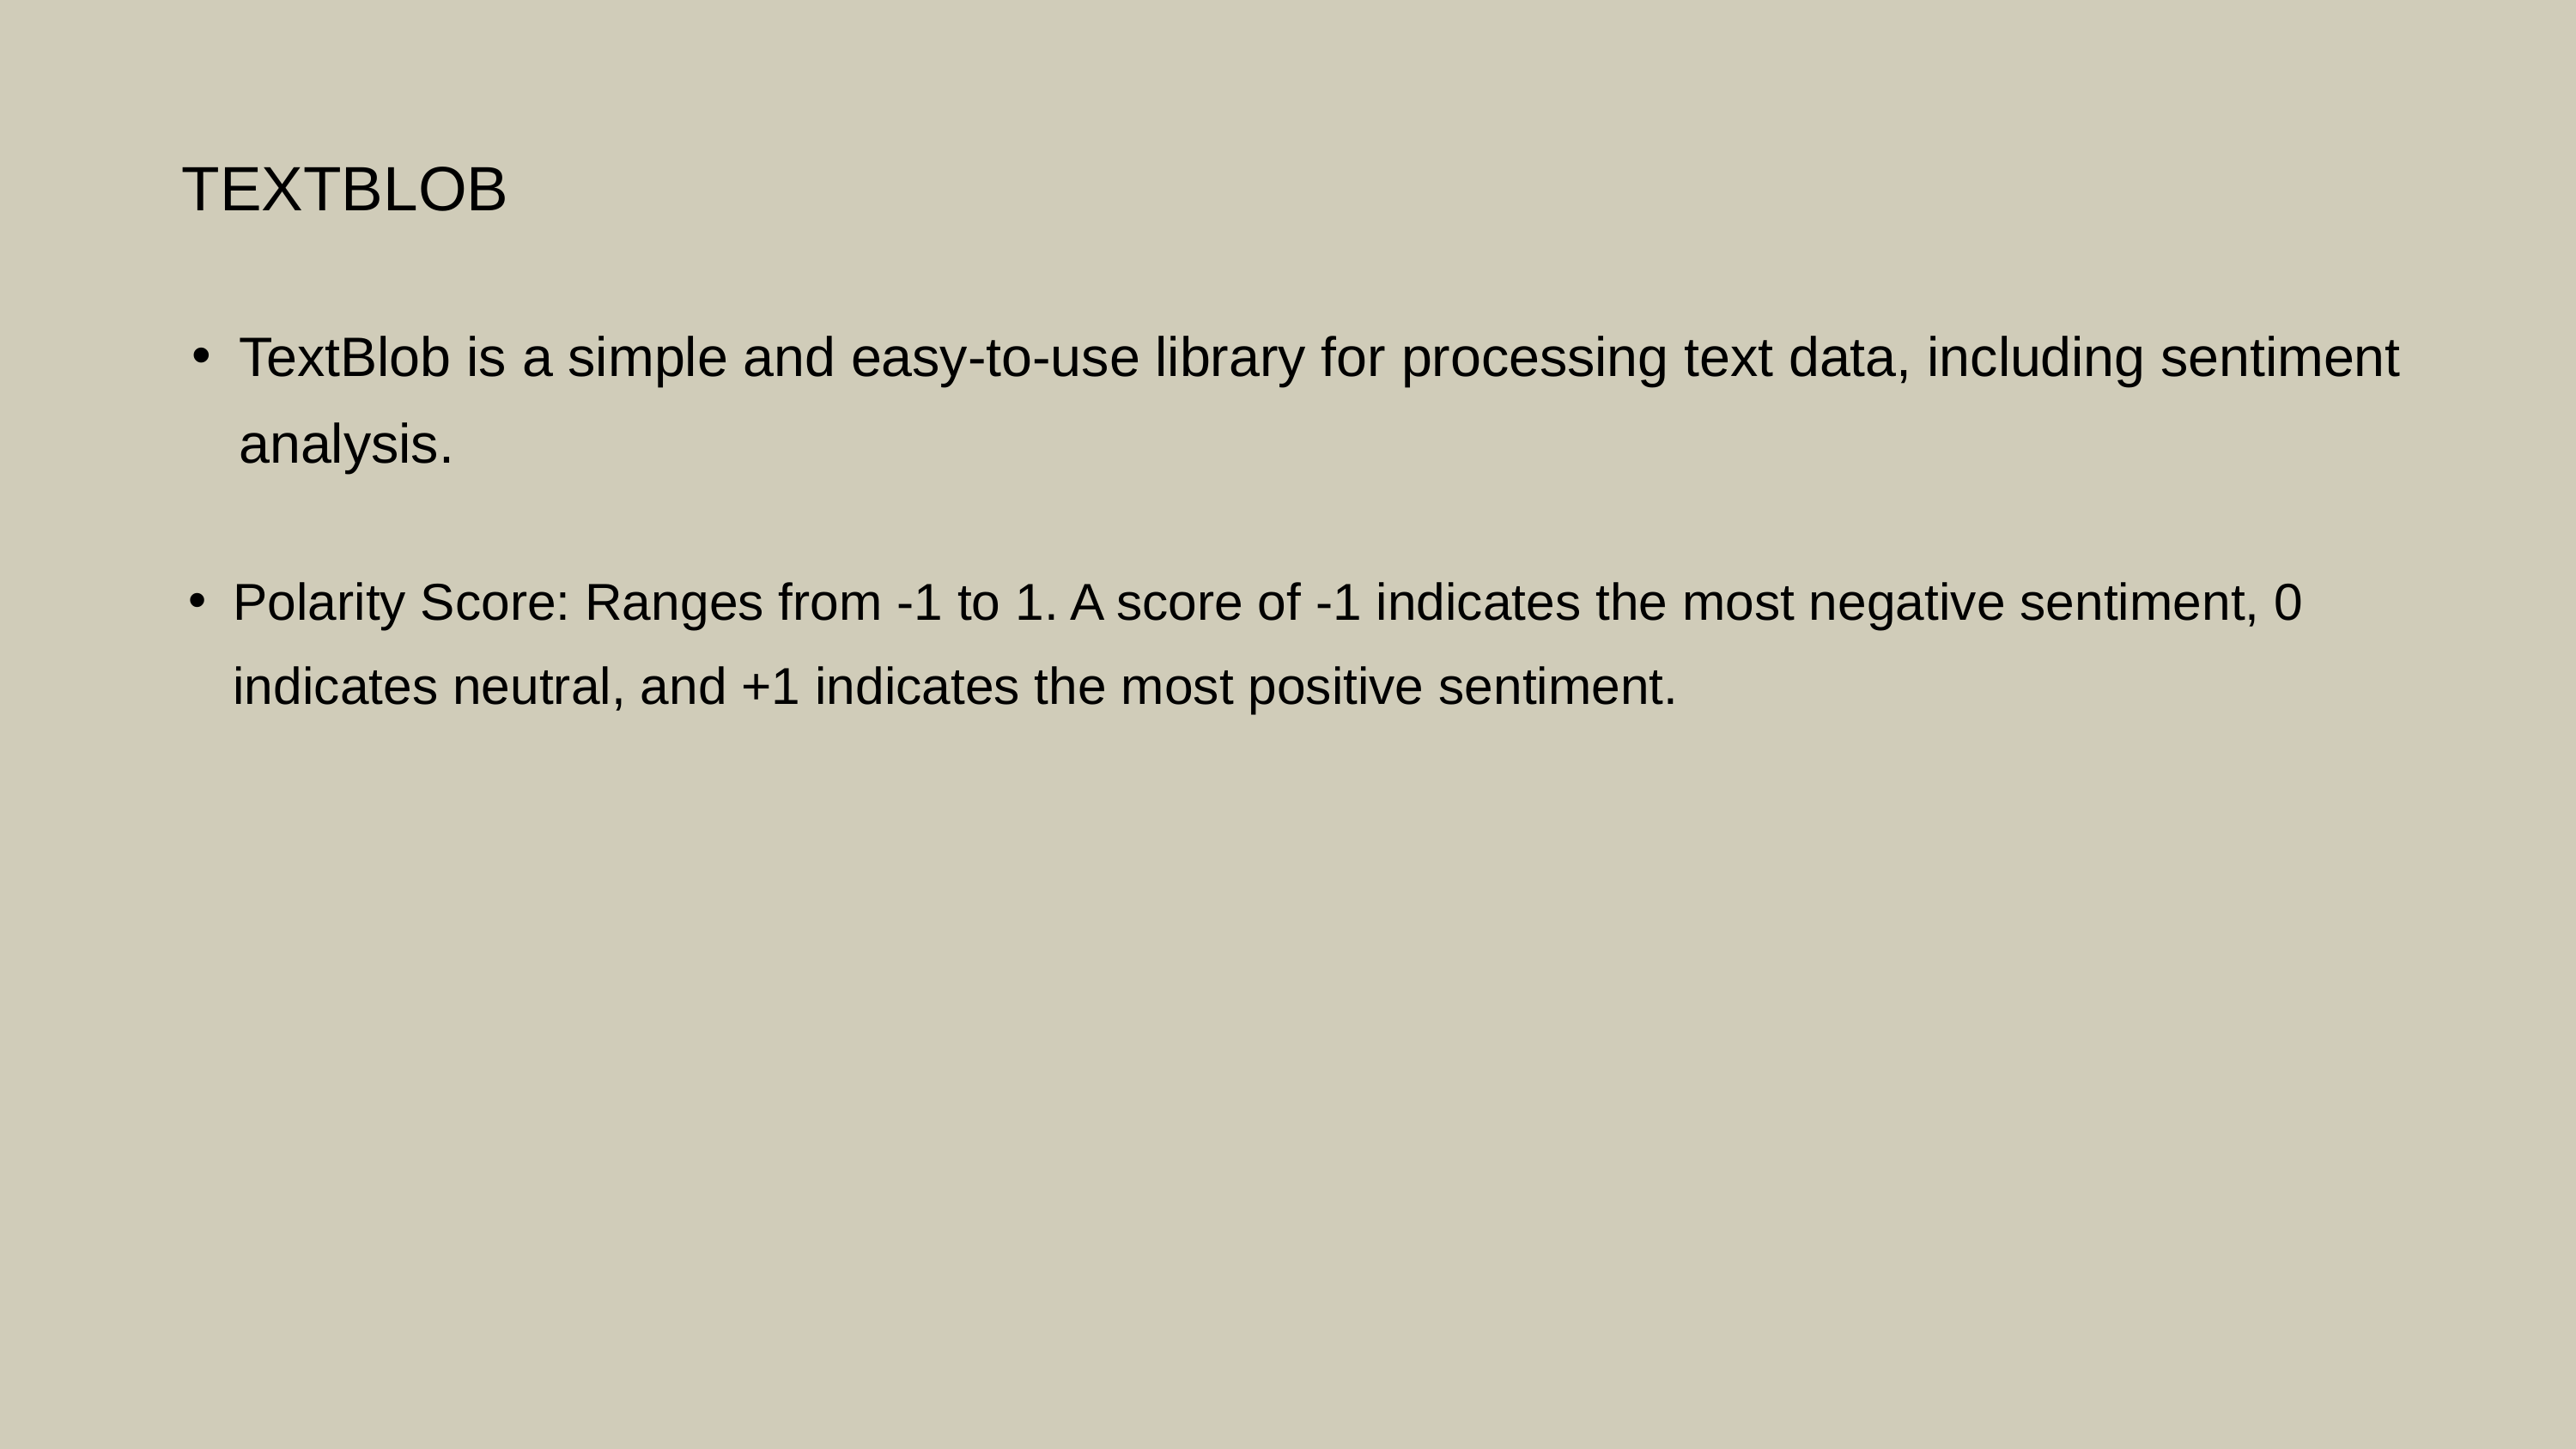

TEXTBLOB
TextBlob is a simple and easy-to-use library for processing text data, including sentiment analysis.

Polarity Score: Ranges from -1 to 1. A score of -1 indicates the most negative sentiment, 0 indicates neutral, and +1 indicates the most positive sentiment.